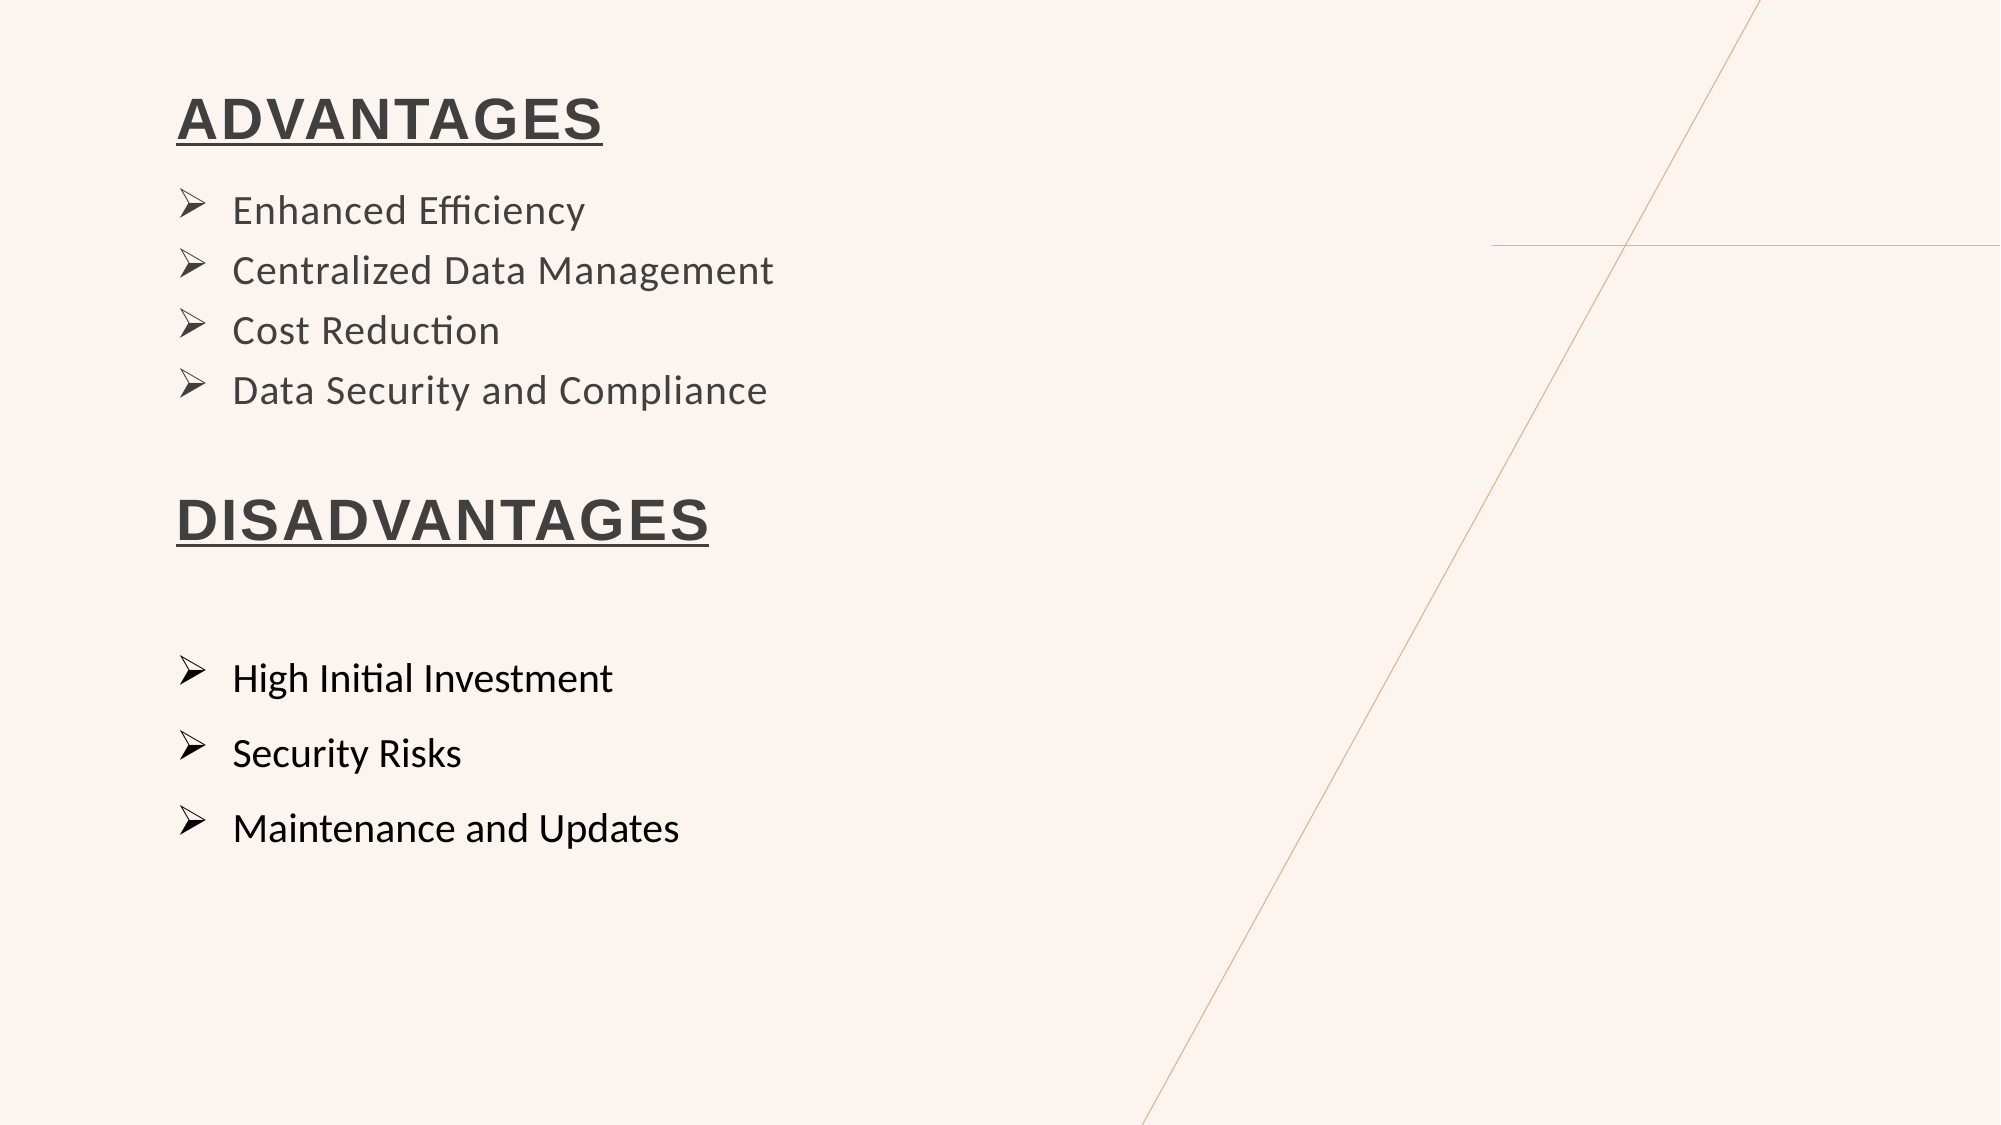

# advantages
Enhanced Efficiency
Centralized Data Management
Cost Reduction
Data Security and Compliance

disadvantages
High Initial Investment
Security Risks
Maintenance and Updates